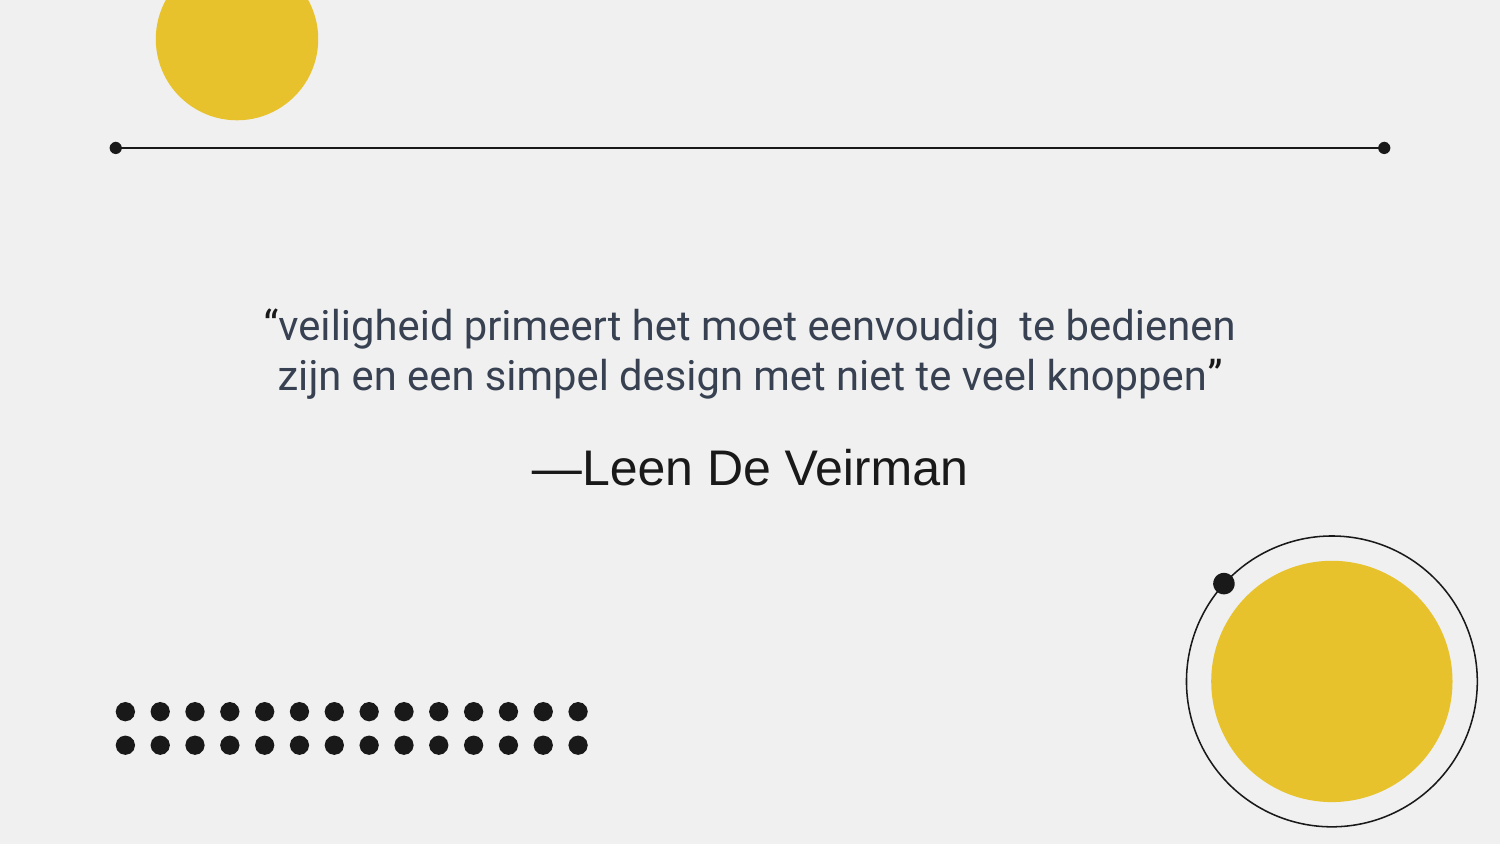

“veiligheid primeert het moet eenvoudig  te bedienen zijn en een simpel design met niet te veel knoppen”
# —Leen De Veirman